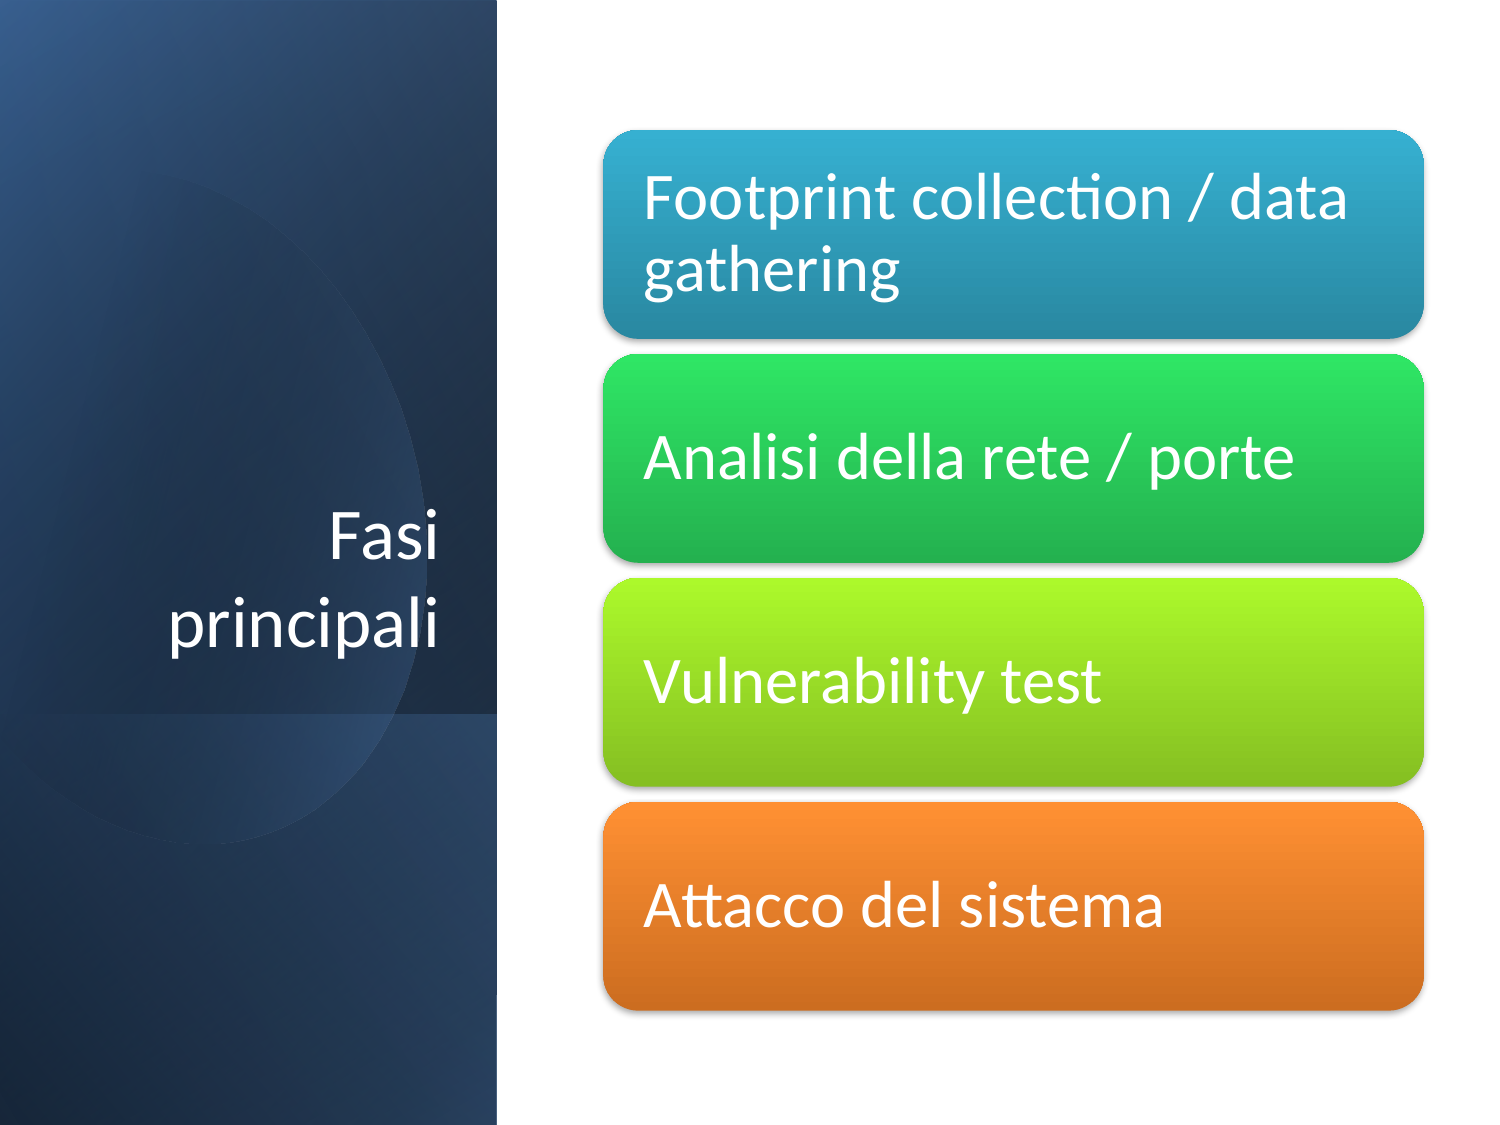

Footprint collection / data gathering
Analisi della rete / porte
Vulnerability test
Attacco del sistema

# Fasi principali